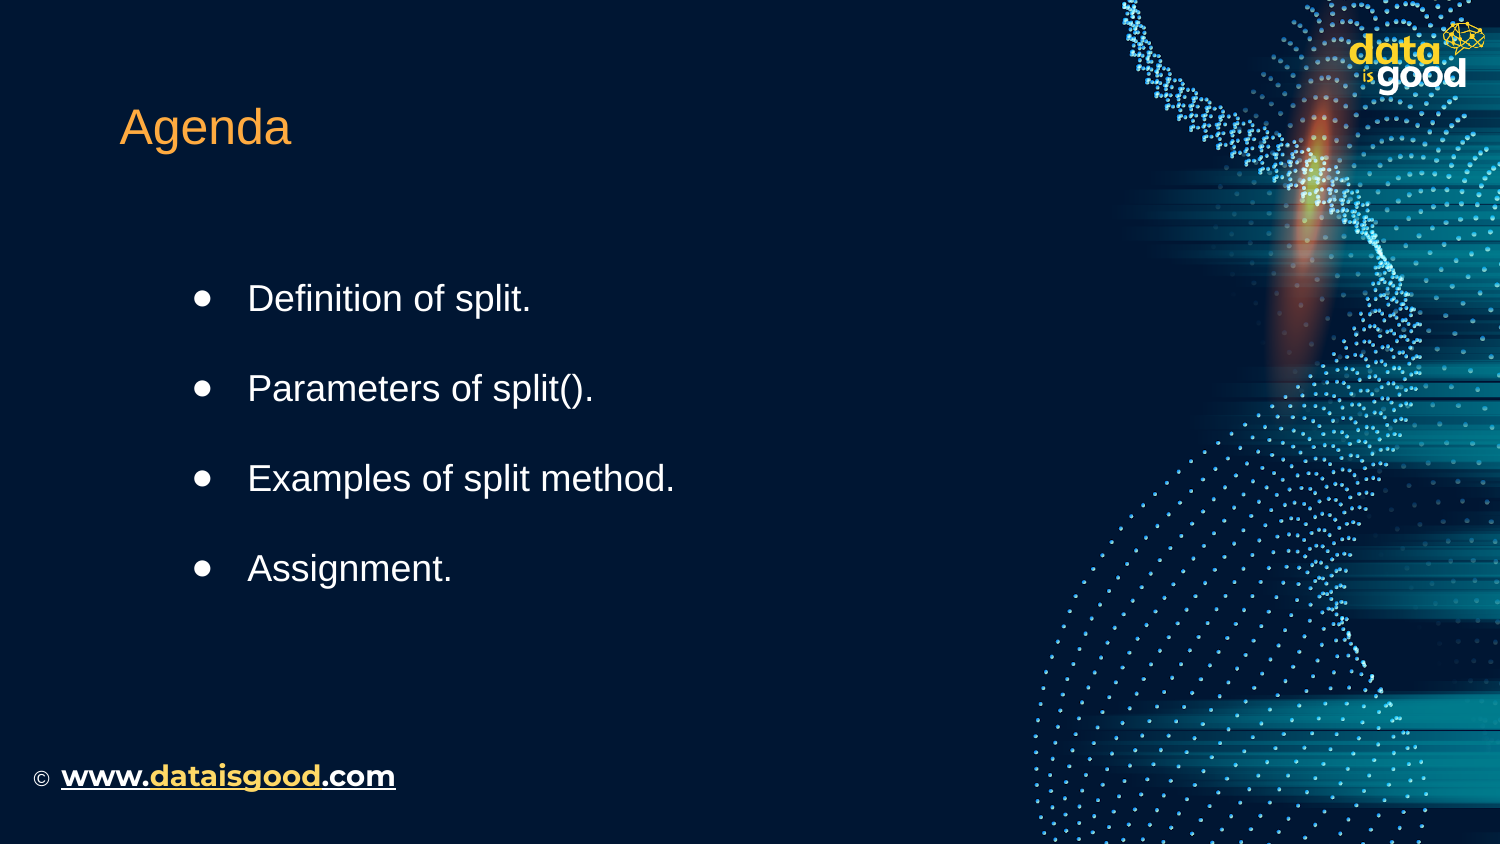

# Agenda
Definition of split.
Parameters of split().
Examples of split method.
Assignment.